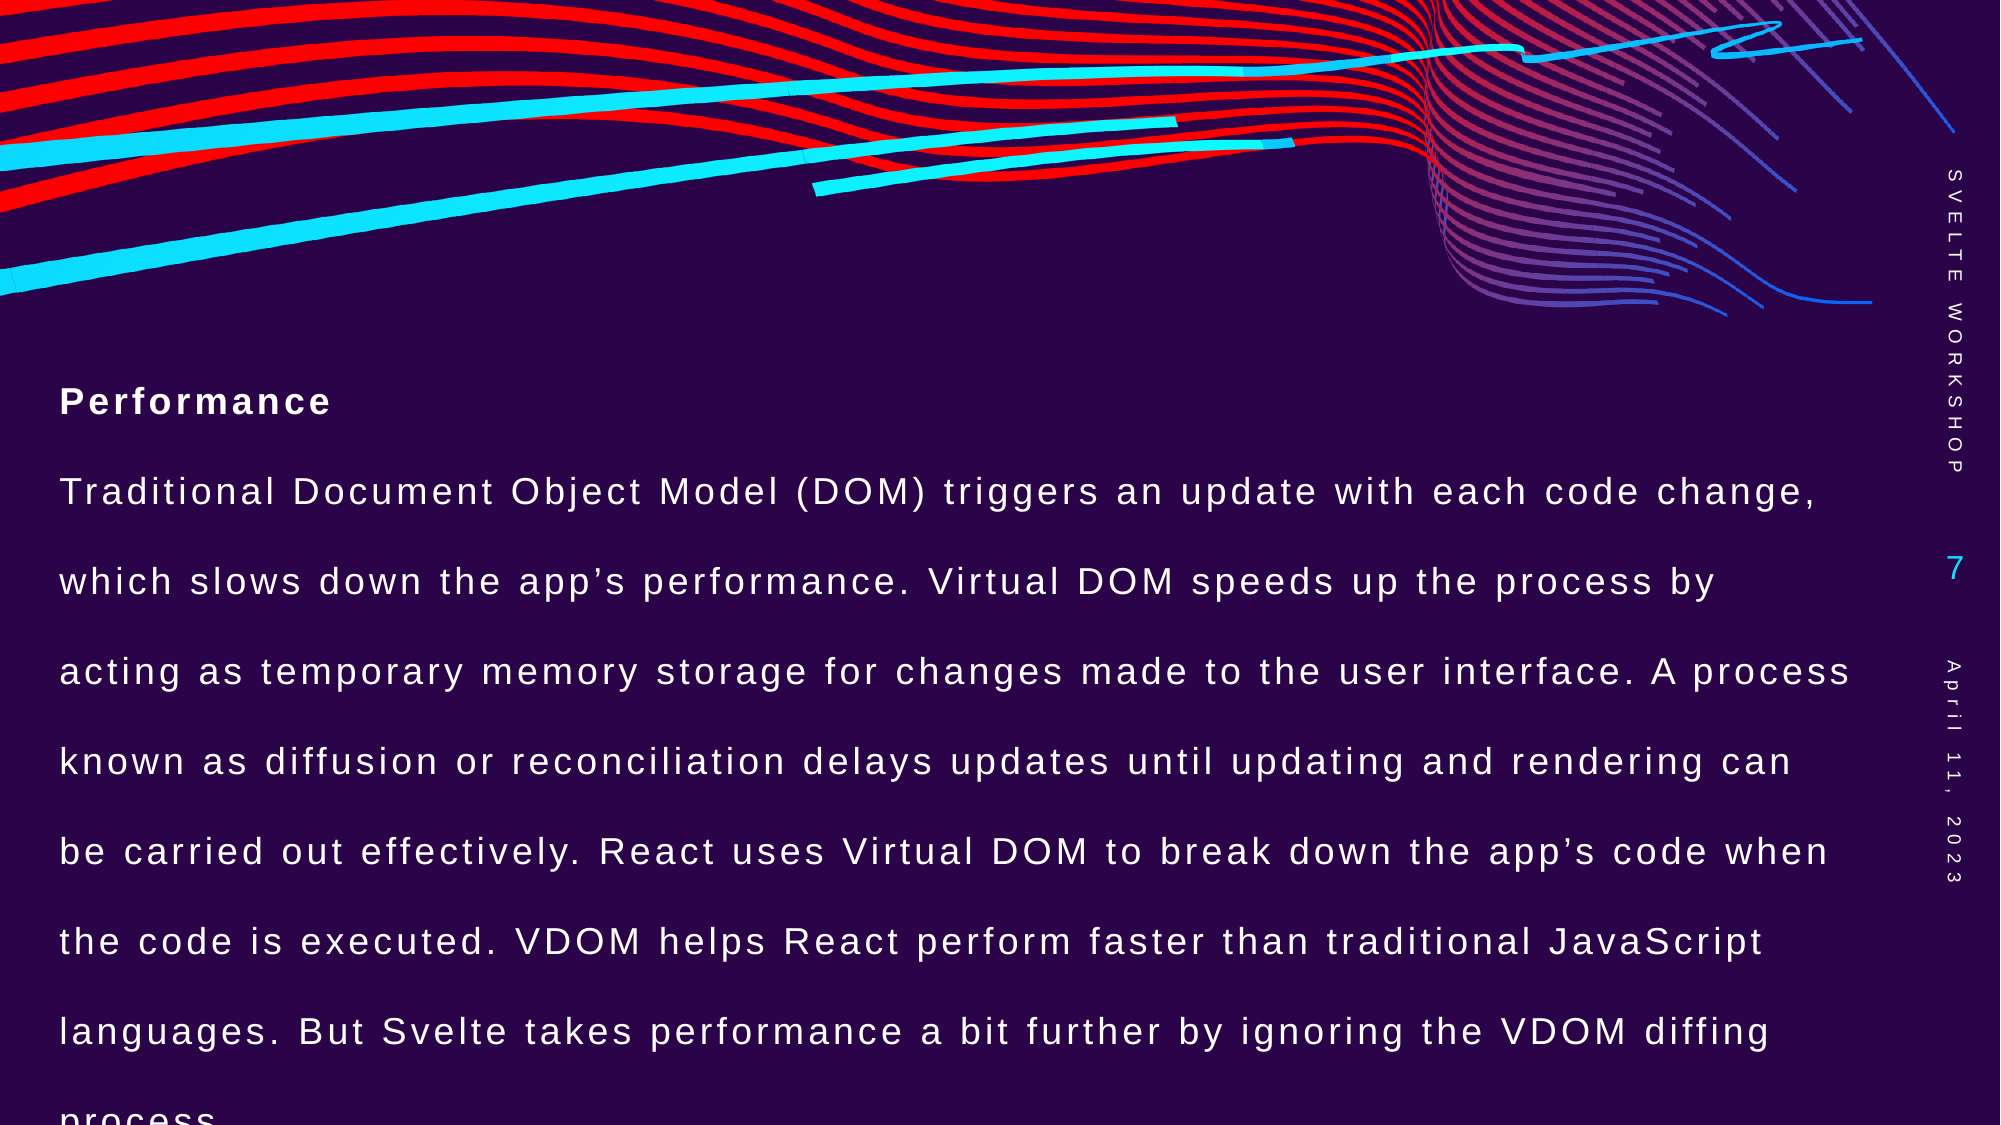

SVELTE WORKSHOP
Performance
Traditional Document Object Model (DOM) triggers an update with each code change, which slows down the app’s performance. Virtual DOM speeds up the process by acting as temporary memory storage for changes made to the user interface. A process known as diffusion or reconciliation delays updates until updating and rendering can be carried out effectively. React uses Virtual DOM to break down the app’s code when the code is executed. VDOM helps React perform faster than traditional JavaScript languages. But Svelte takes performance a bit further by ignoring the VDOM diffing process.

7
April 11, 2023